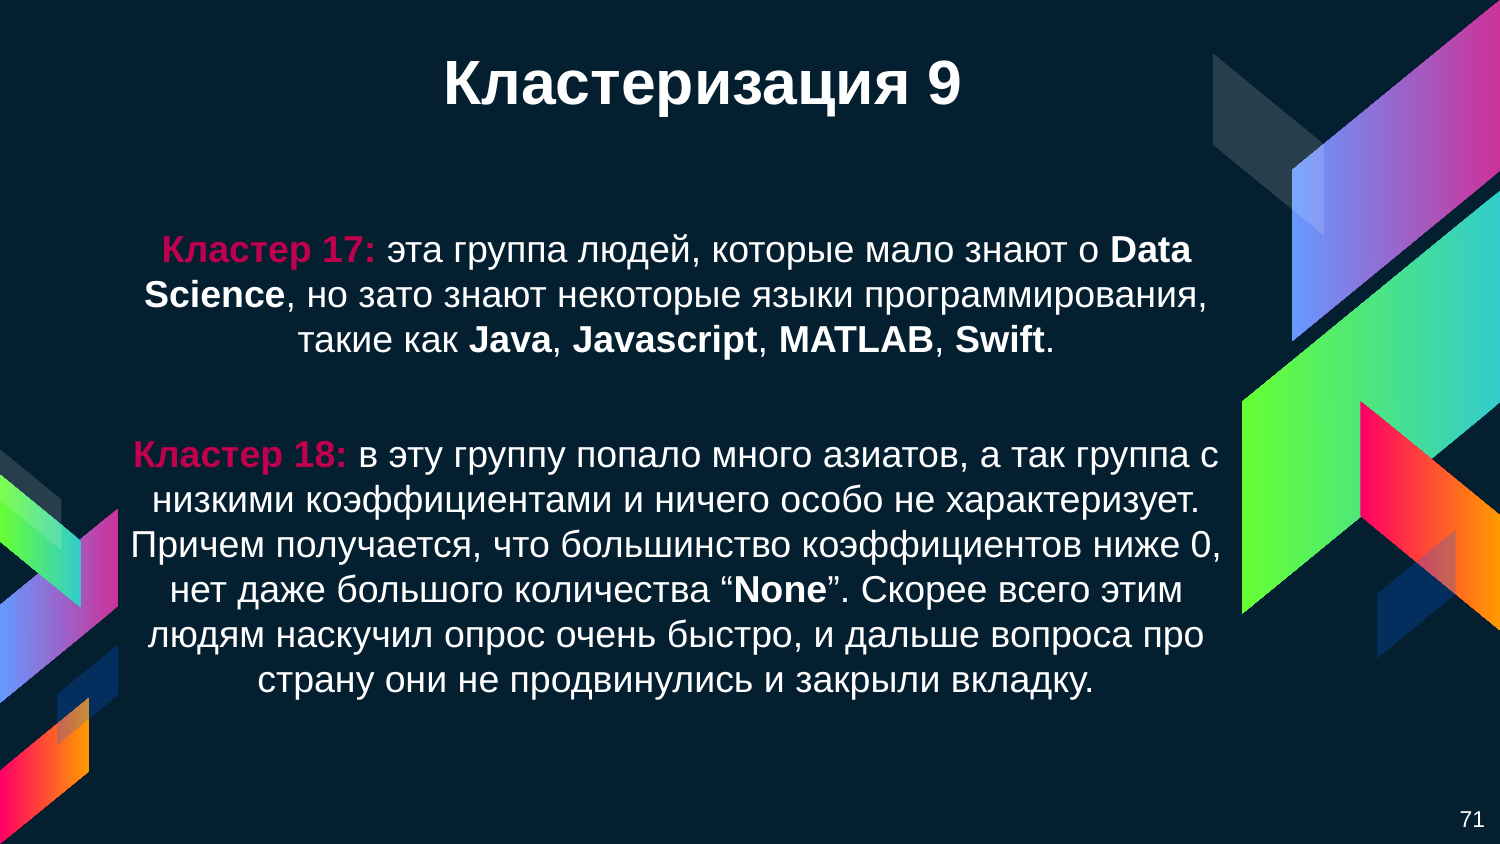

# Кластеризация 9
Кластер 17: эта группа людей, которые мало знают о Data Science, но зато знают некоторые языки программирования, такие как Java, Javascript, MATLAB, Swift.

Кластер 18: в эту группу попало много азиатов, а так группа с низкими коэффициентами и ничего особо не характеризует. Причем получается, что большинство коэффициентов ниже 0, нет даже большого количества “None”. Скорее всего этим людям наскучил опрос очень быстро, и дальше вопроса про страну они не продвинулись и закрыли вкладку.
71